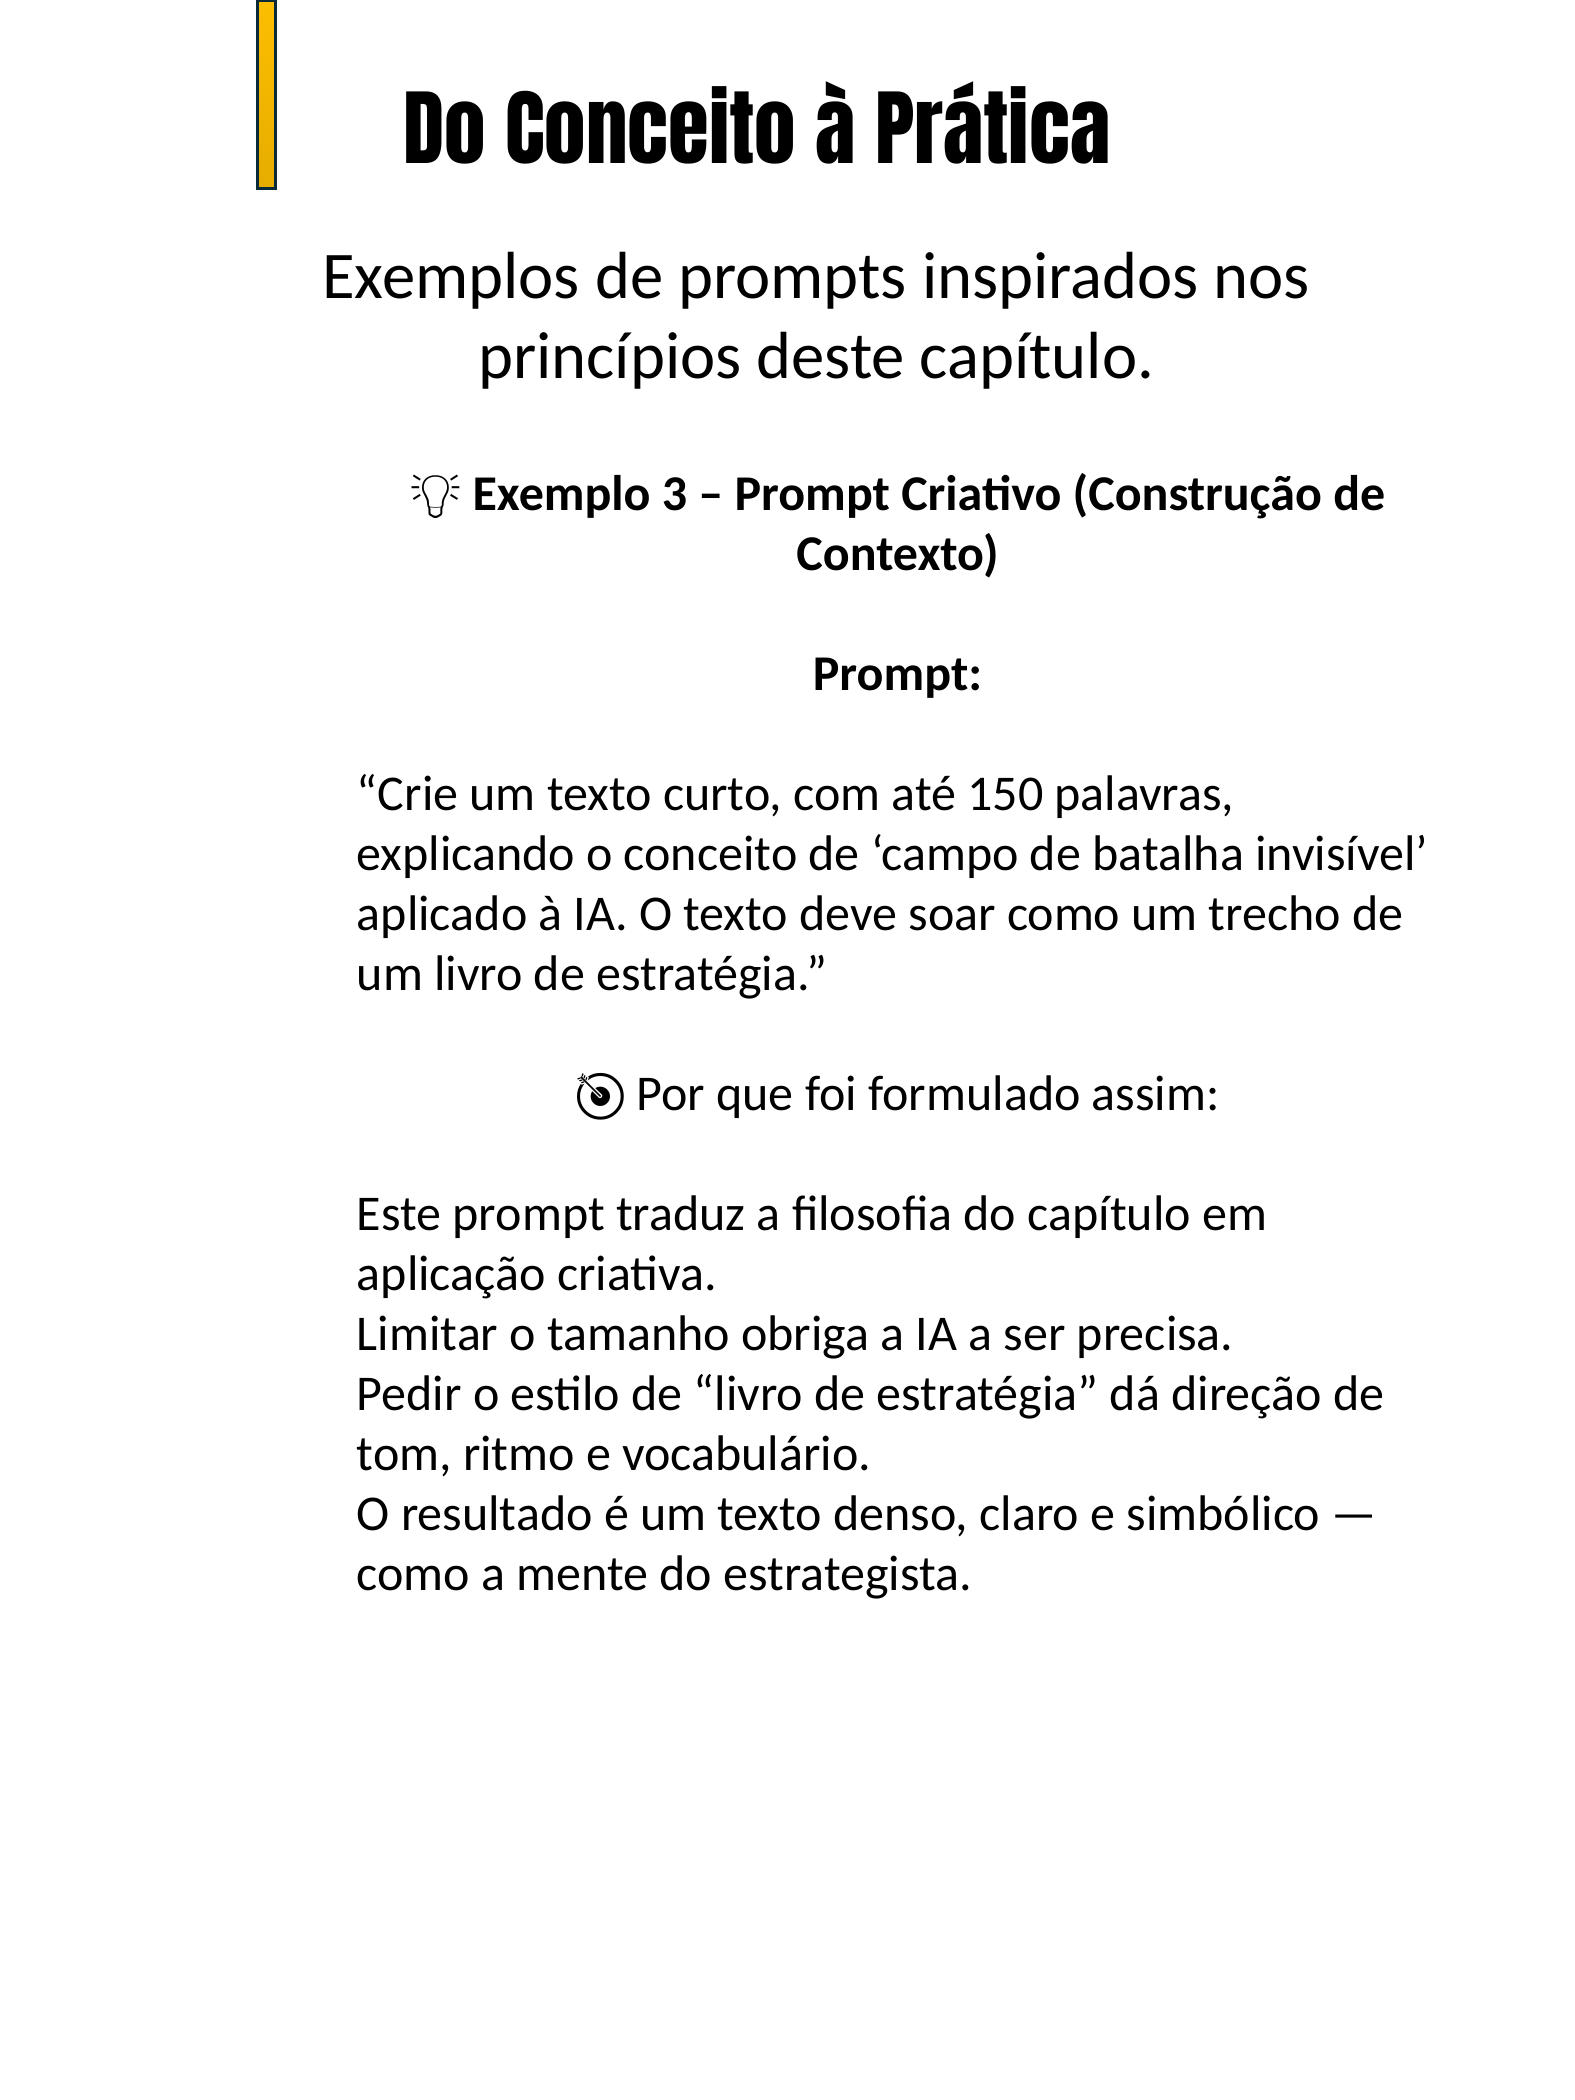

Do Conceito à Prática
Exemplos de prompts inspirados nos princípios deste capítulo.
💡 Exemplo 3 – Prompt Criativo (Construção de Contexto)

Prompt:
“Crie um texto curto, com até 150 palavras, explicando o conceito de ‘campo de batalha invisível’ aplicado à IA. O texto deve soar como um trecho de um livro de estratégia.”

🎯 Por que foi formulado assim:

Este prompt traduz a filosofia do capítulo em aplicação criativa.
Limitar o tamanho obriga a IA a ser precisa.
Pedir o estilo de “livro de estratégia” dá direção de tom, ritmo e vocabulário.
O resultado é um texto denso, claro e simbólico — como a mente do estrategista.